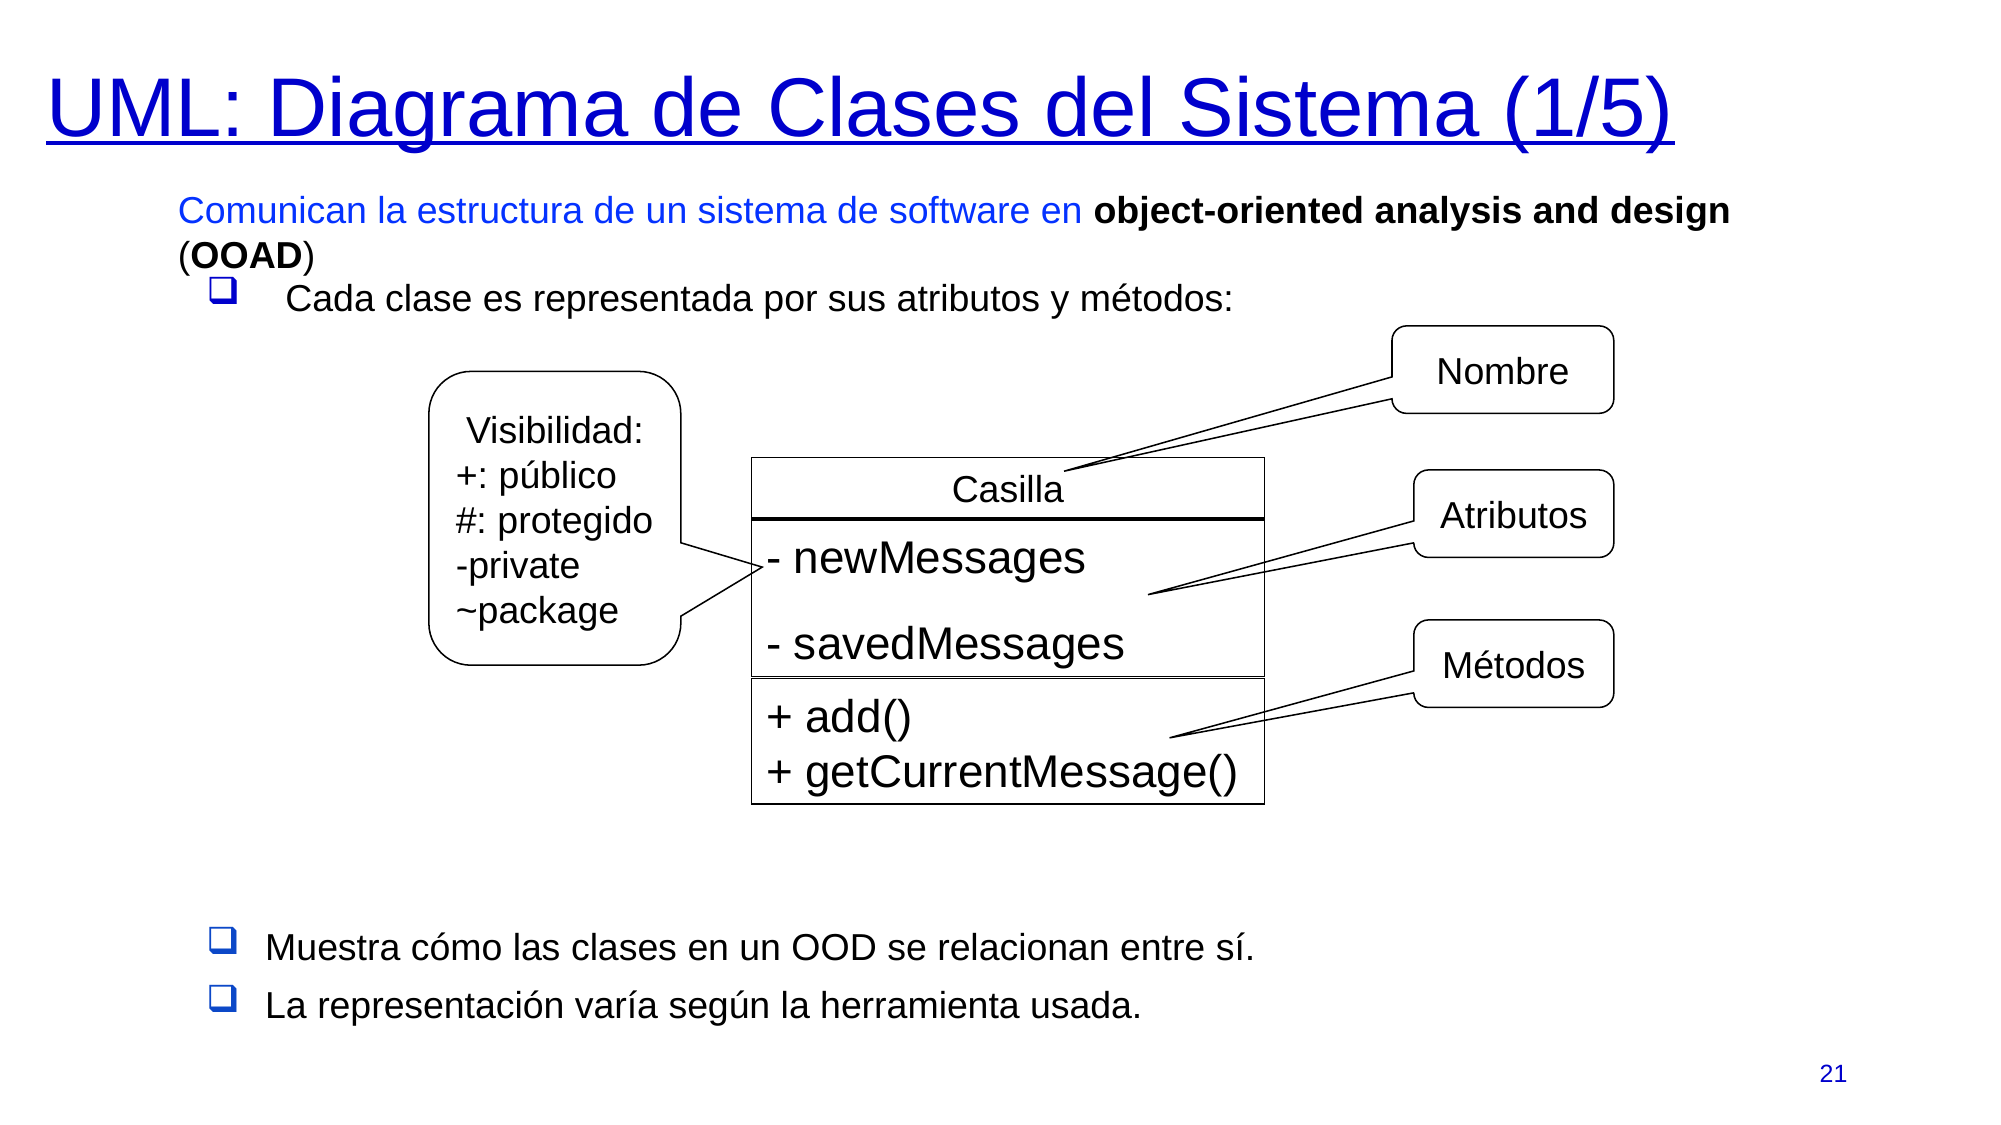

# UML: Diagrama de Clases del Sistema (1/5)
Comunican la estructura de un sistema de software en object-oriented analysis and design (OOAD)
Cada clase es representada por sus atributos y métodos:

Nombre
Visibilidad:
+: público
#: protegido
-private
~package
Casilla
- newMessages
- savedMessages
+ add()‏
+ getCurrentMessage()‏
Atributos
Métodos
Muestra cómo las clases en un OOD se relacionan entre sí.
La representación varía según la herramienta usada.
21